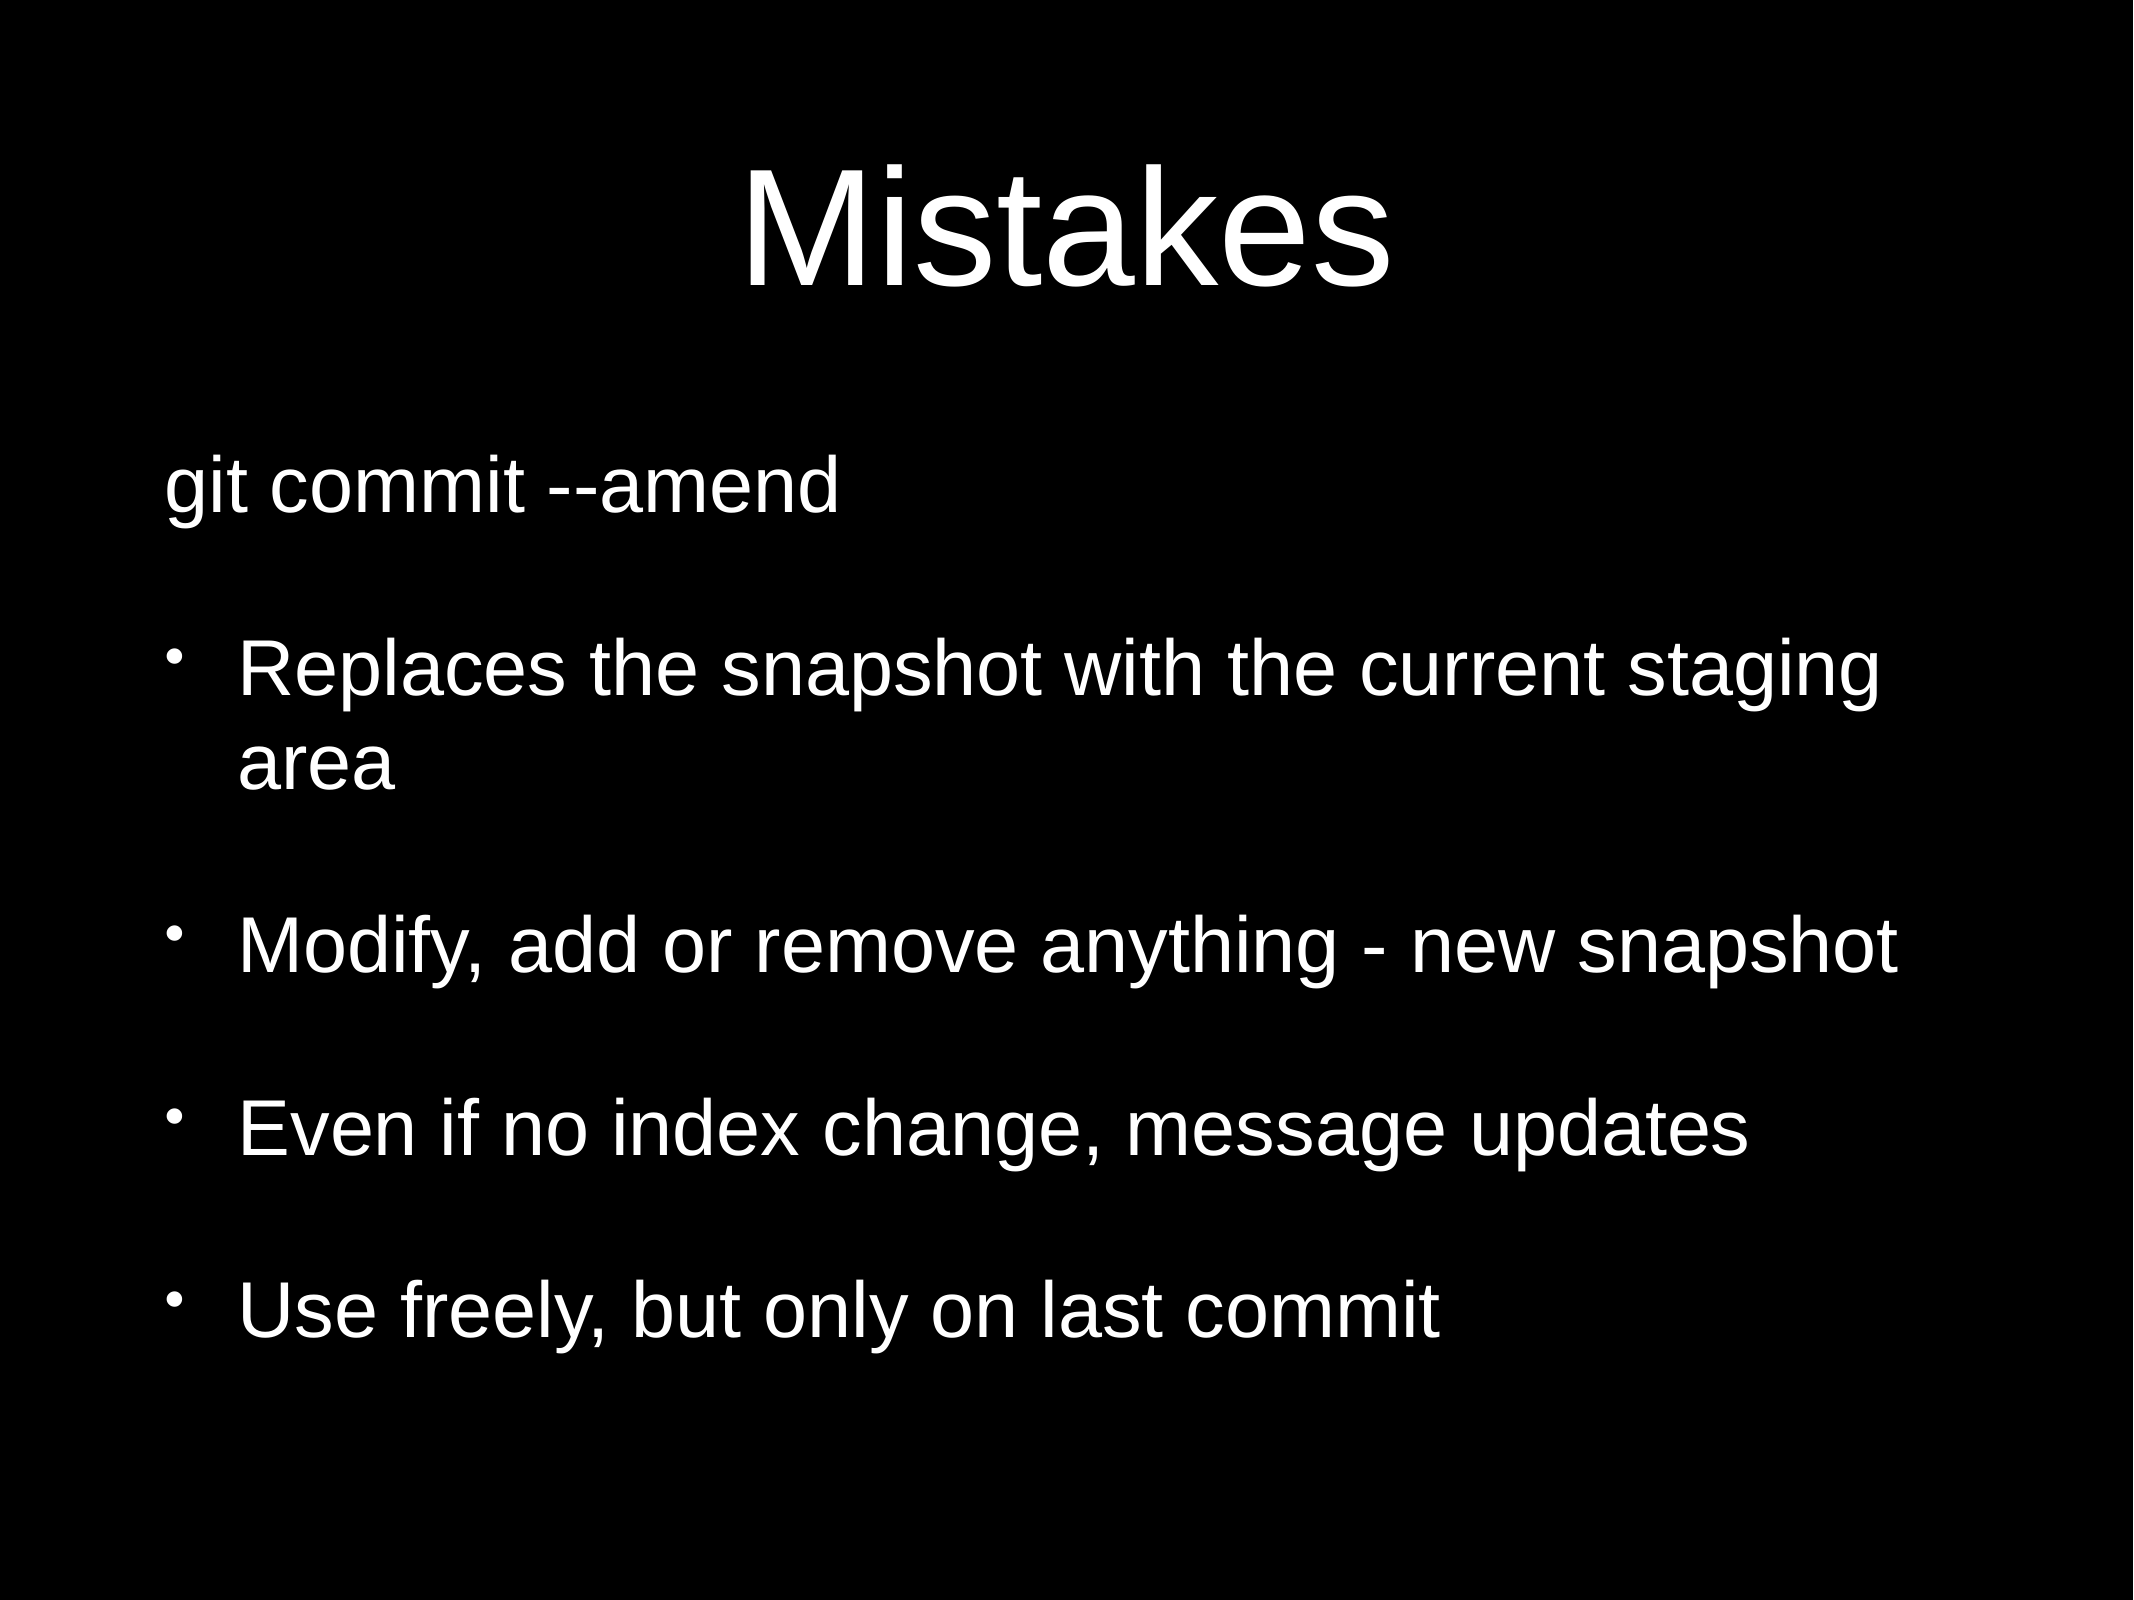

# Mistakes
git commit --amend
Replaces the snapshot with the current staging area
Modify, add or remove anything - new snapshot
Even if no index change, message updates
Use freely, but only on last commit